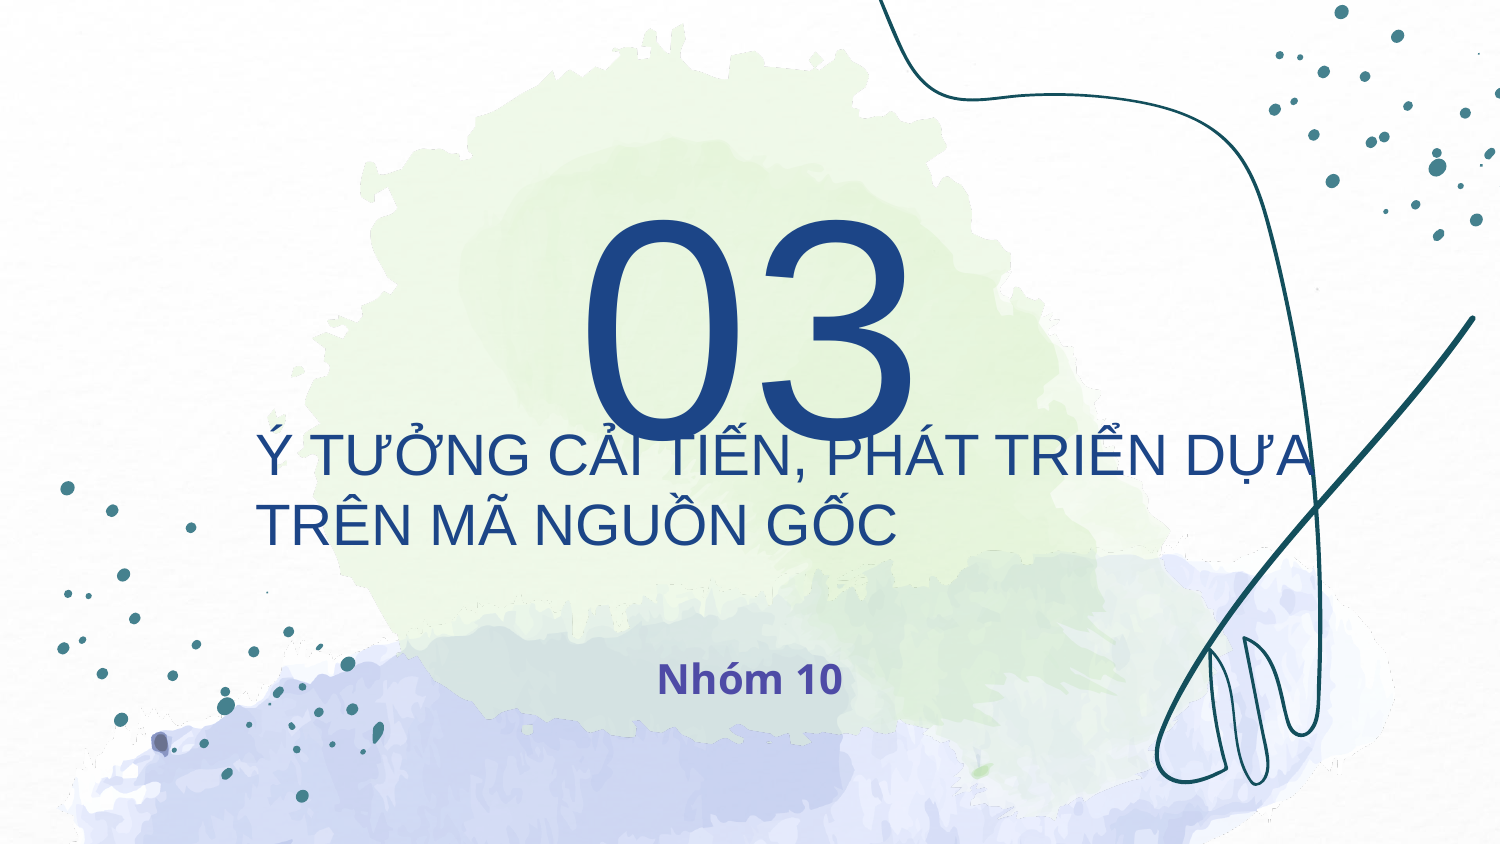

03
# Ý TƯỞNG CẢI TIẾN, PHÁT TRIỂN DỰA TRÊN MÃ NGUỒN GỐC
Nhóm 10